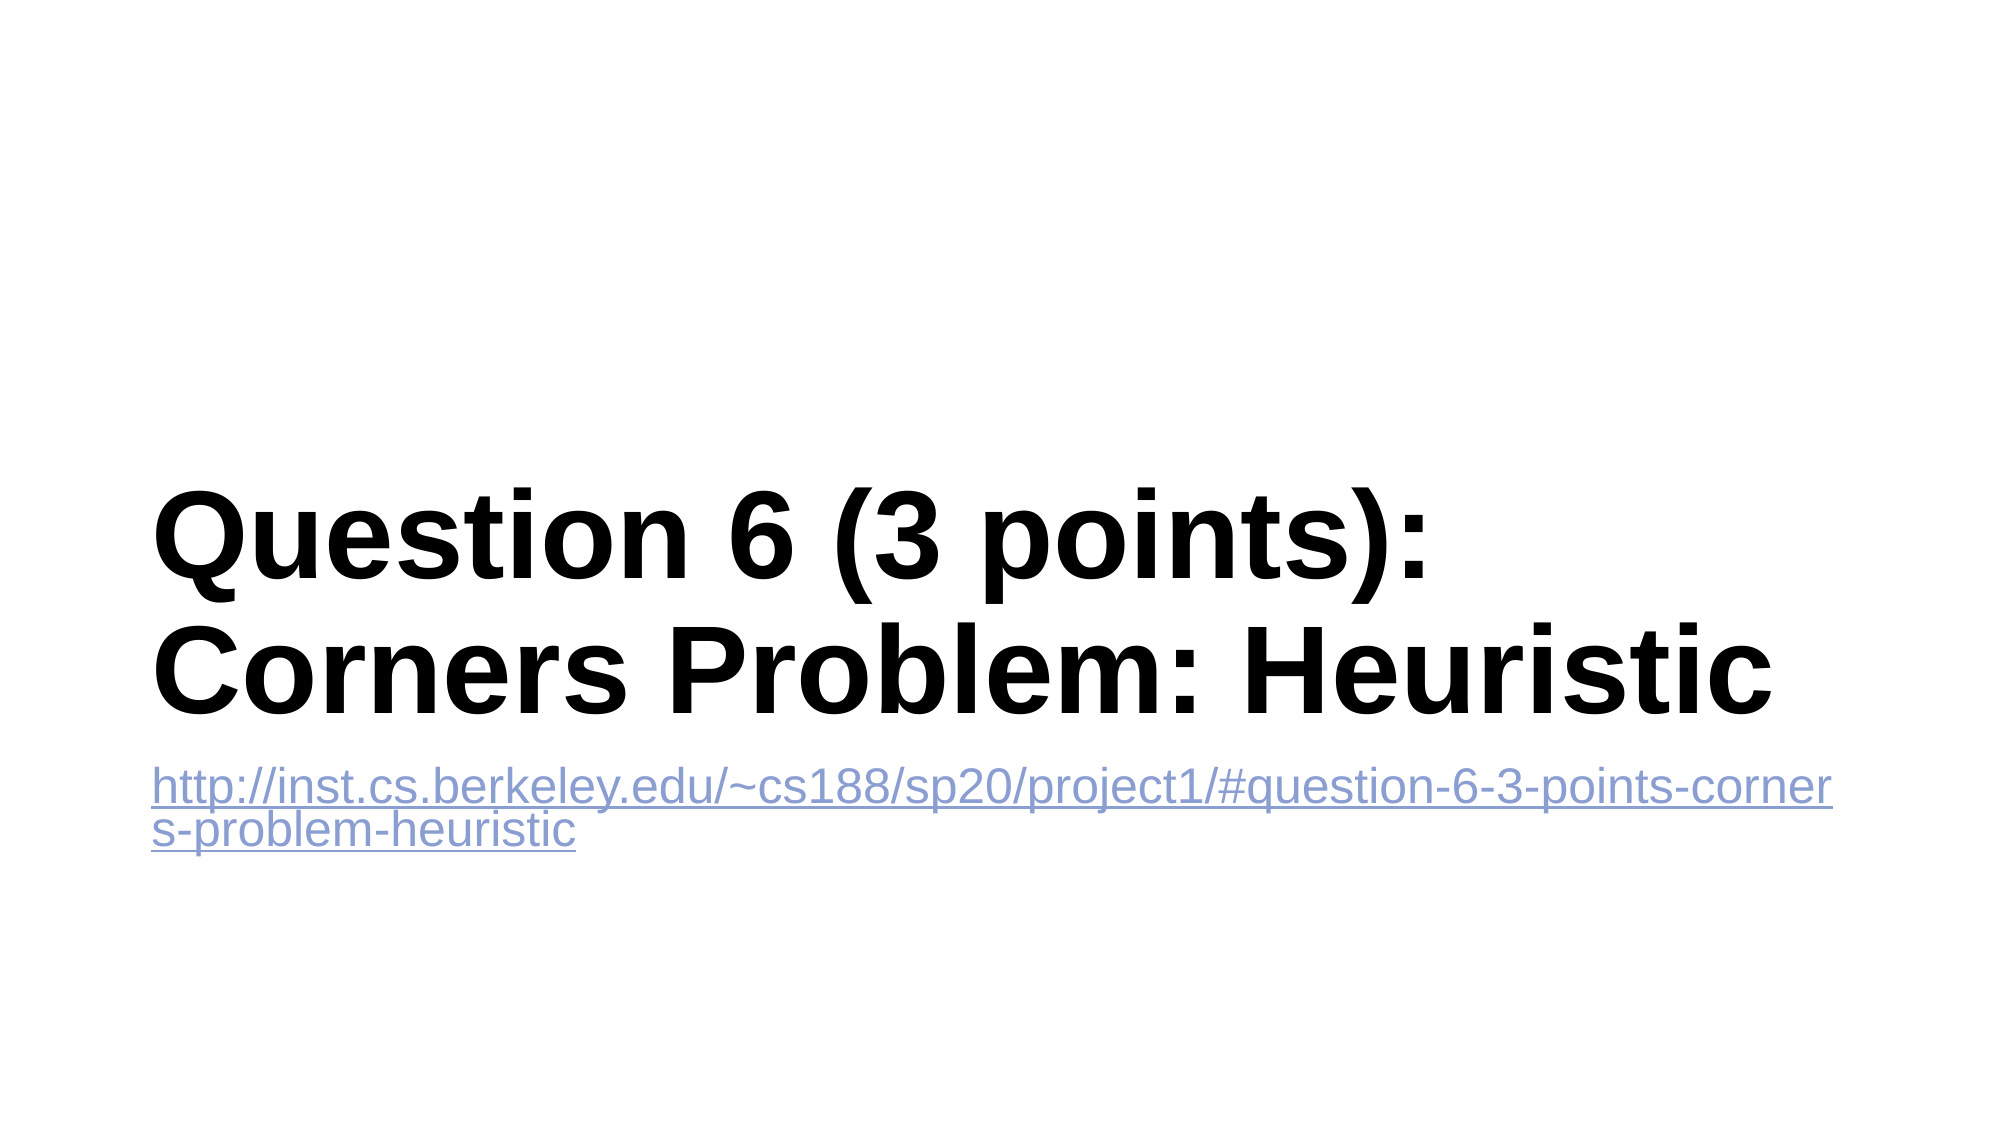

# Question 6 (3 points): Corners Problem: Heuristic
http://inst.cs.berkeley.edu/~cs188/sp20/project1/#question-6-3-points-corners-problem-heuristic